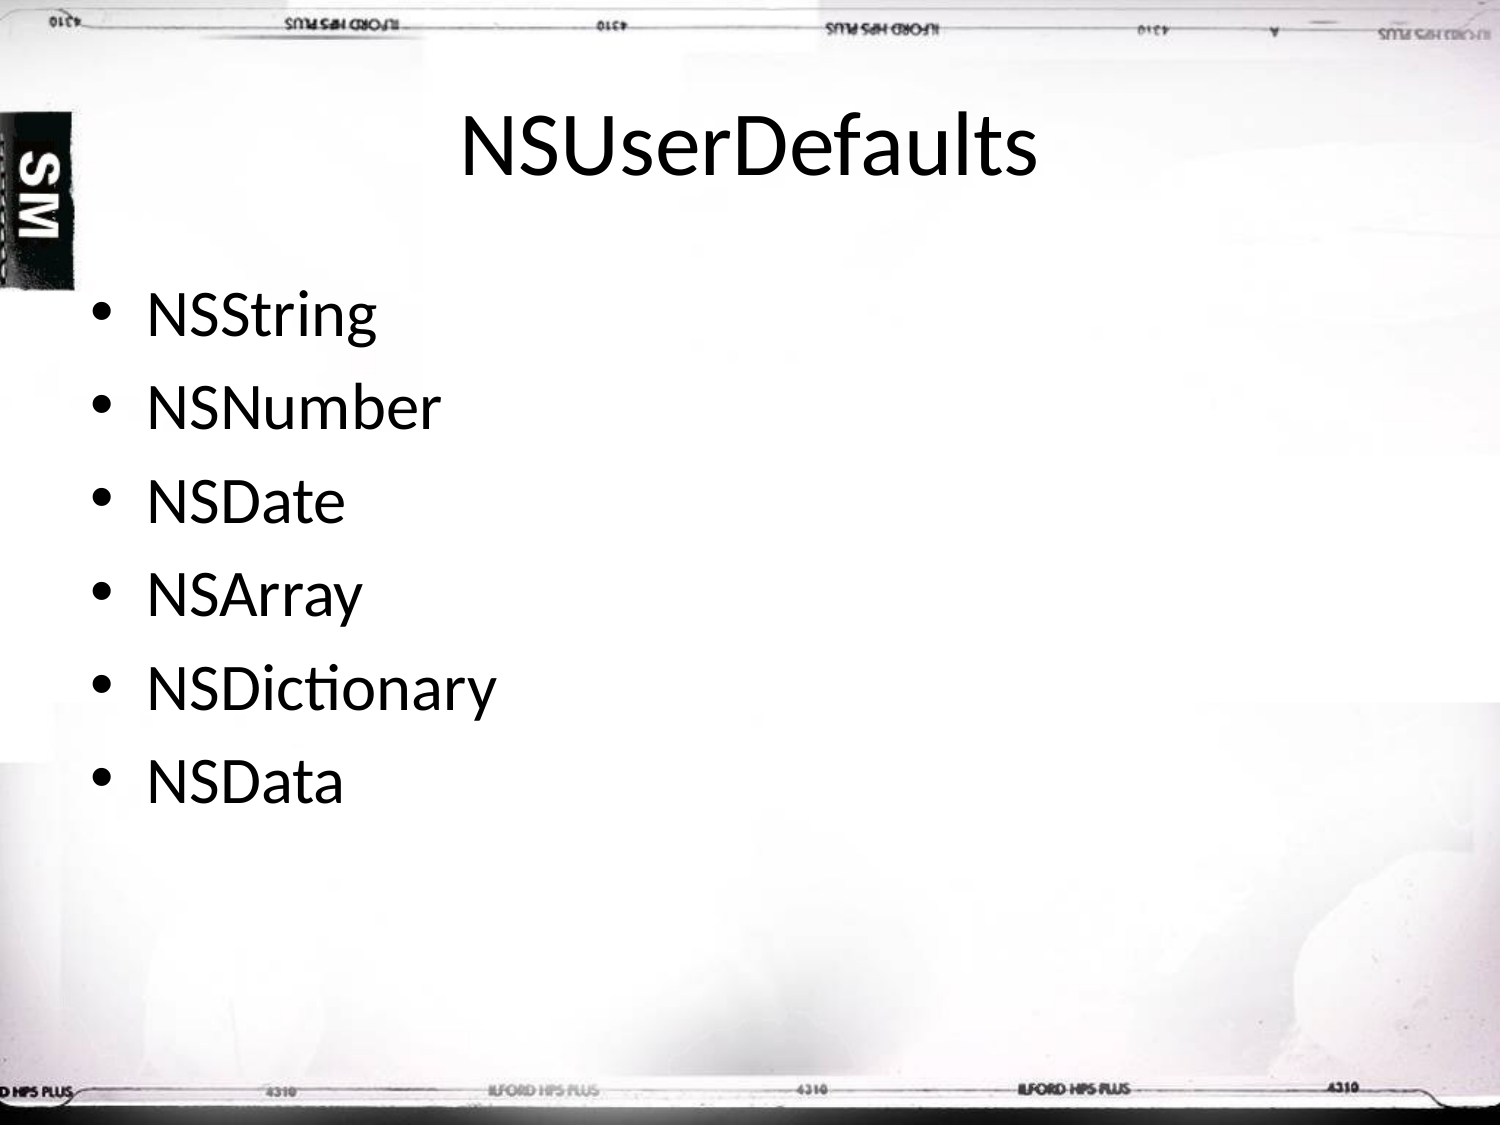

# NSUserDefaults
NSString
NSNumber
NSDate
NSArray
NSDictionary
NSData